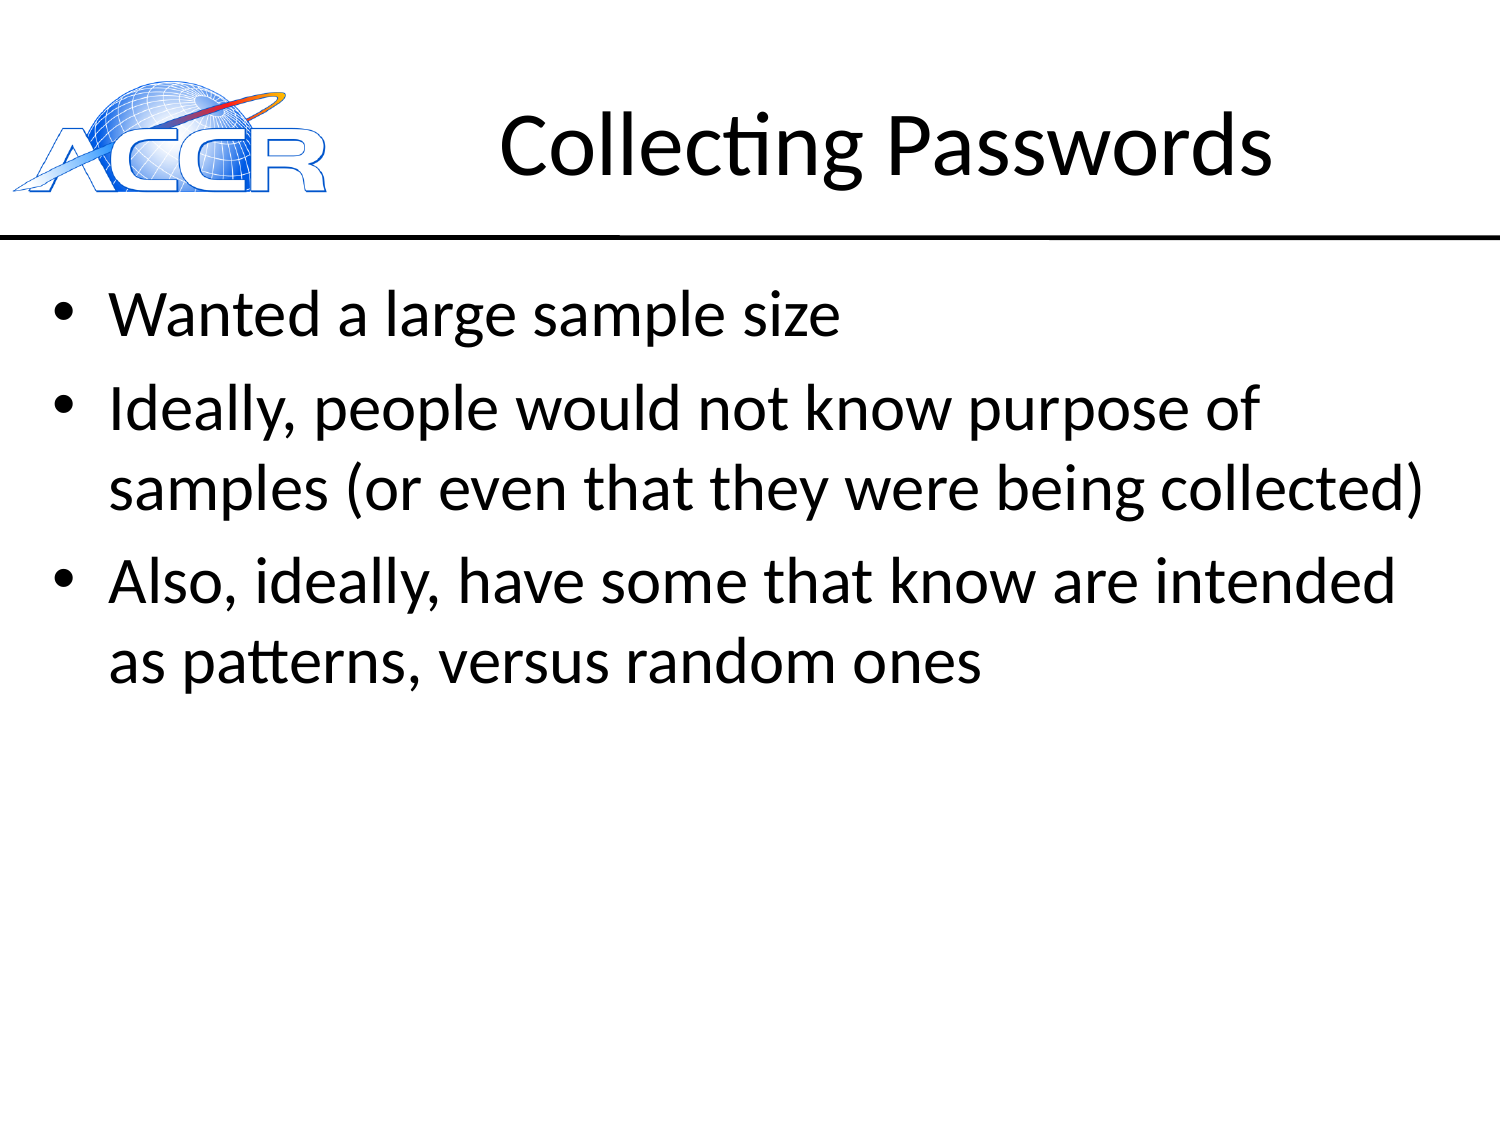

# Collecting Passwords
Wanted a large sample size
Ideally, people would not know purpose of samples (or even that they were being collected)
Also, ideally, have some that know are intended as patterns, versus random ones